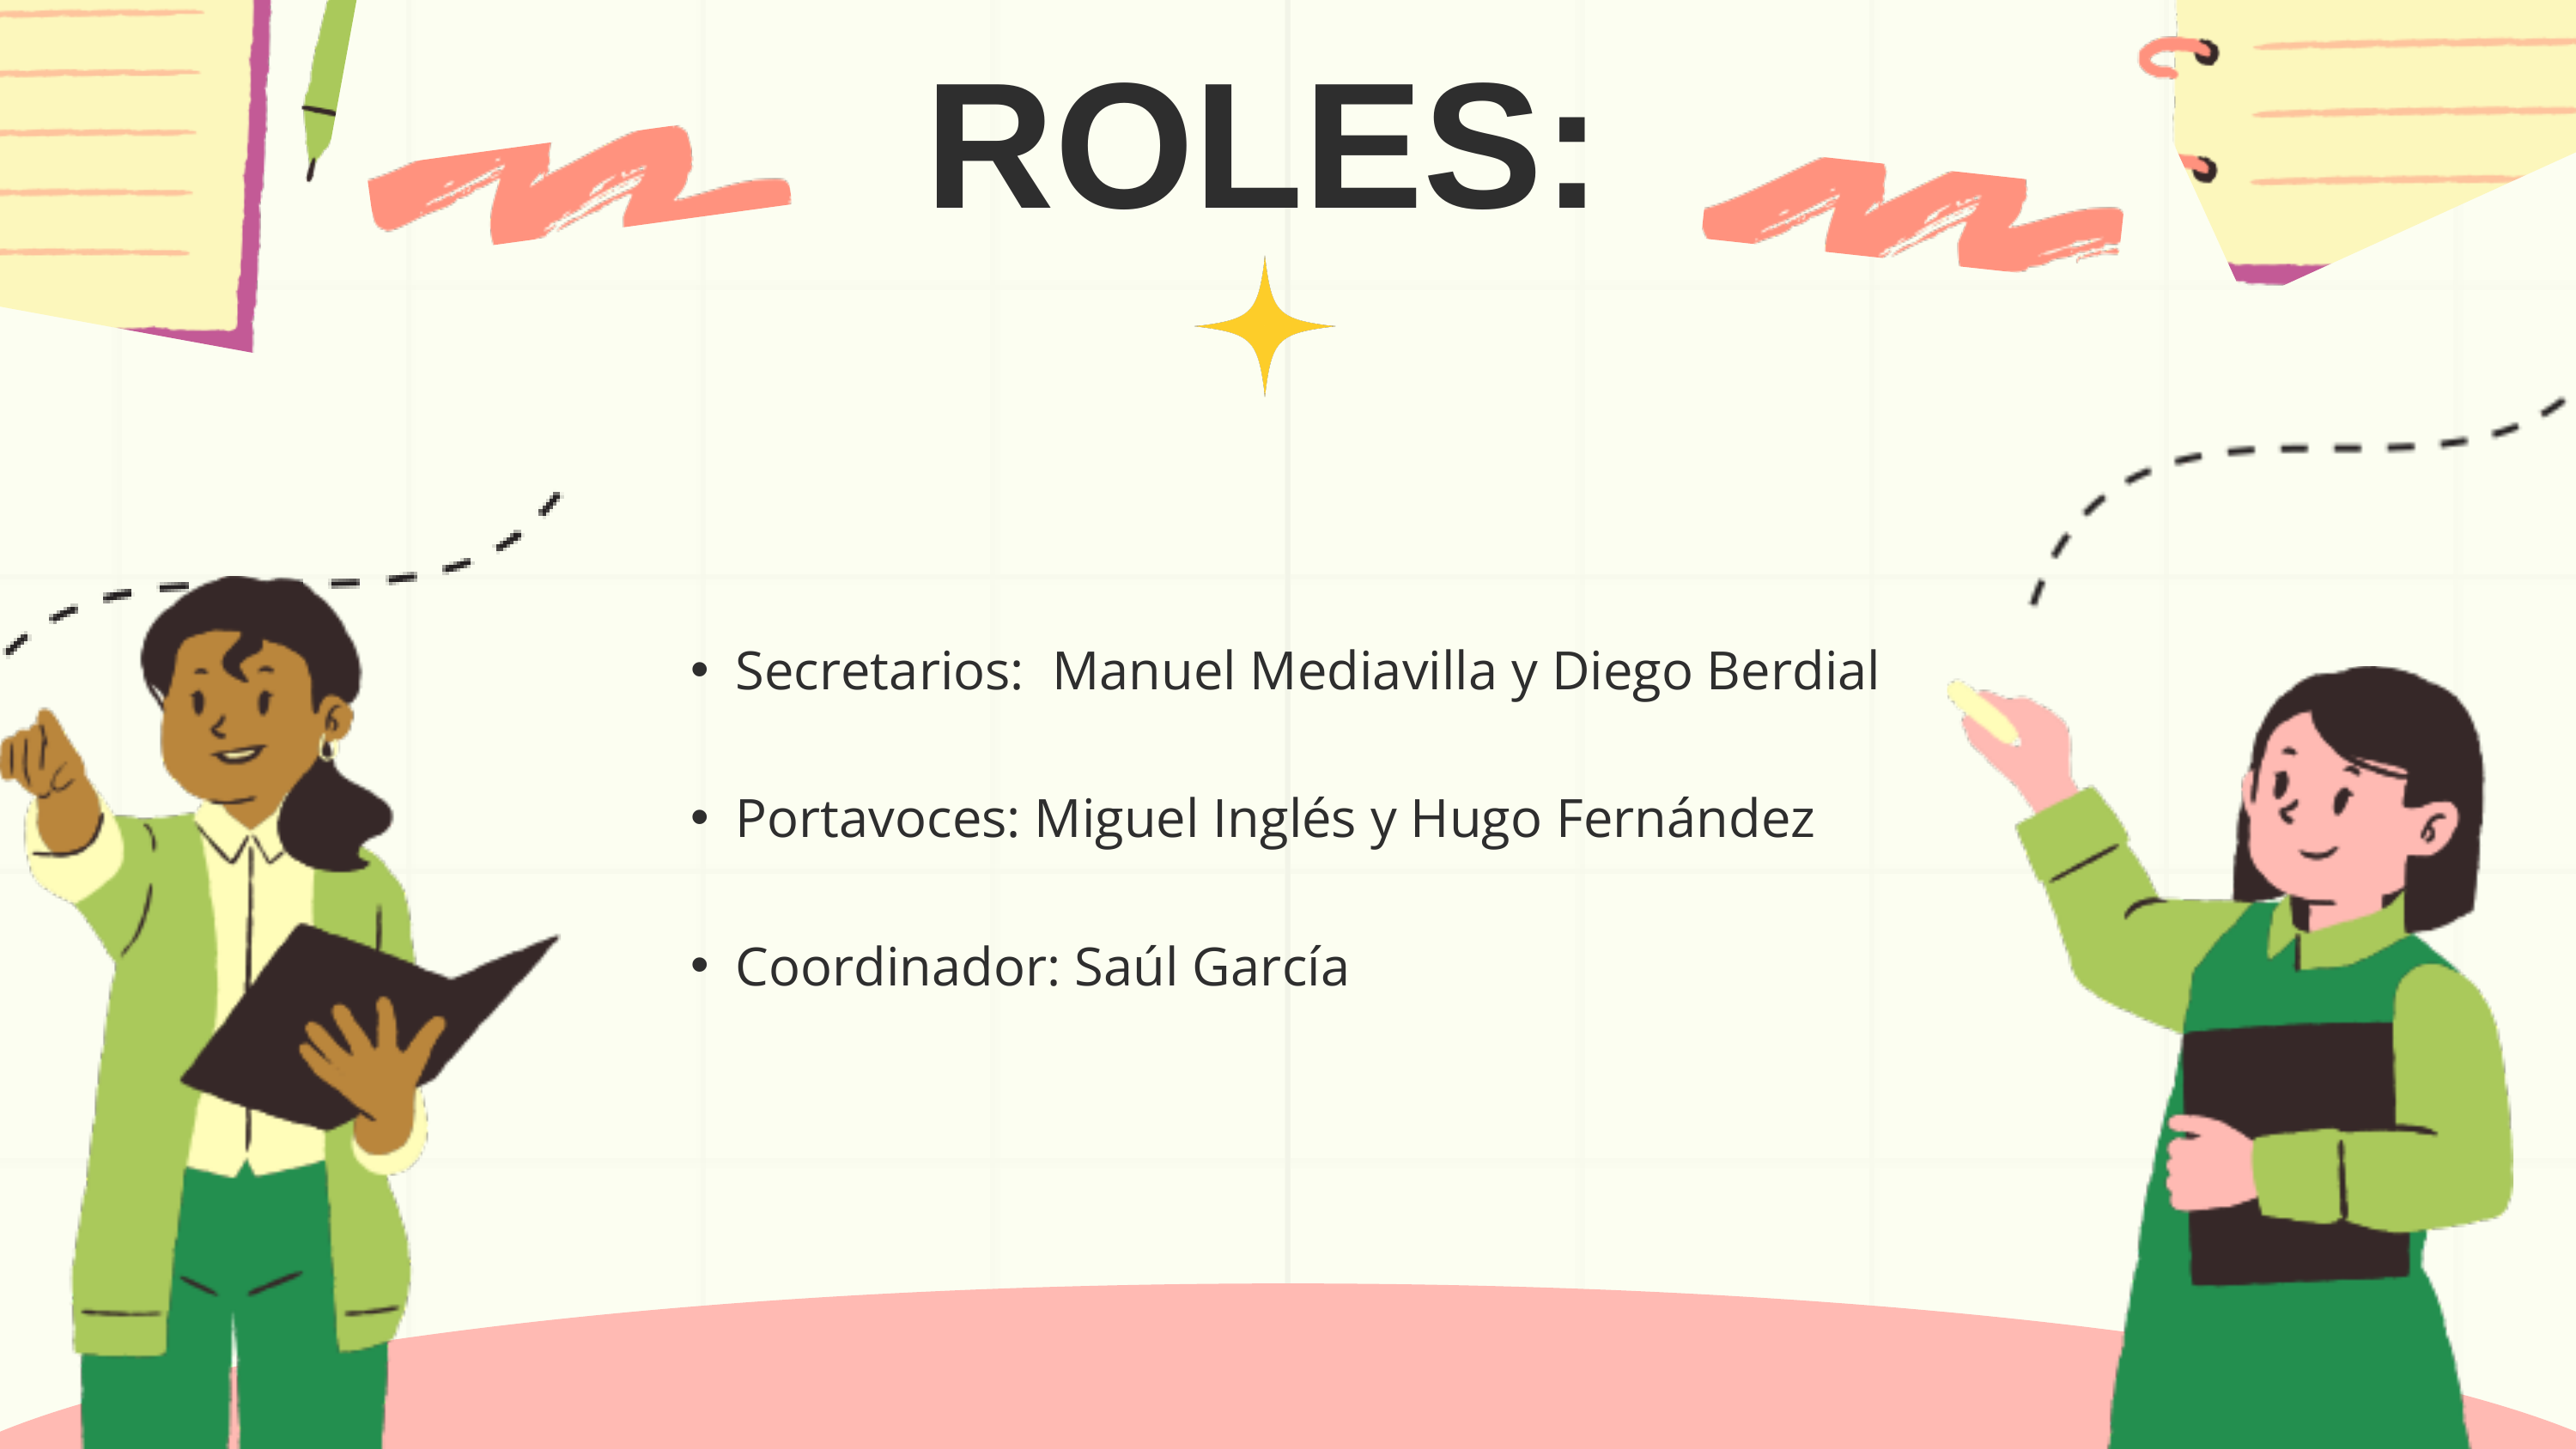

ROLES:

Secretarios:  Manuel Mediavilla y Diego Berdial

Portavoces: Miguel Inglés y Hugo Fernández

Coordinador: Saúl García